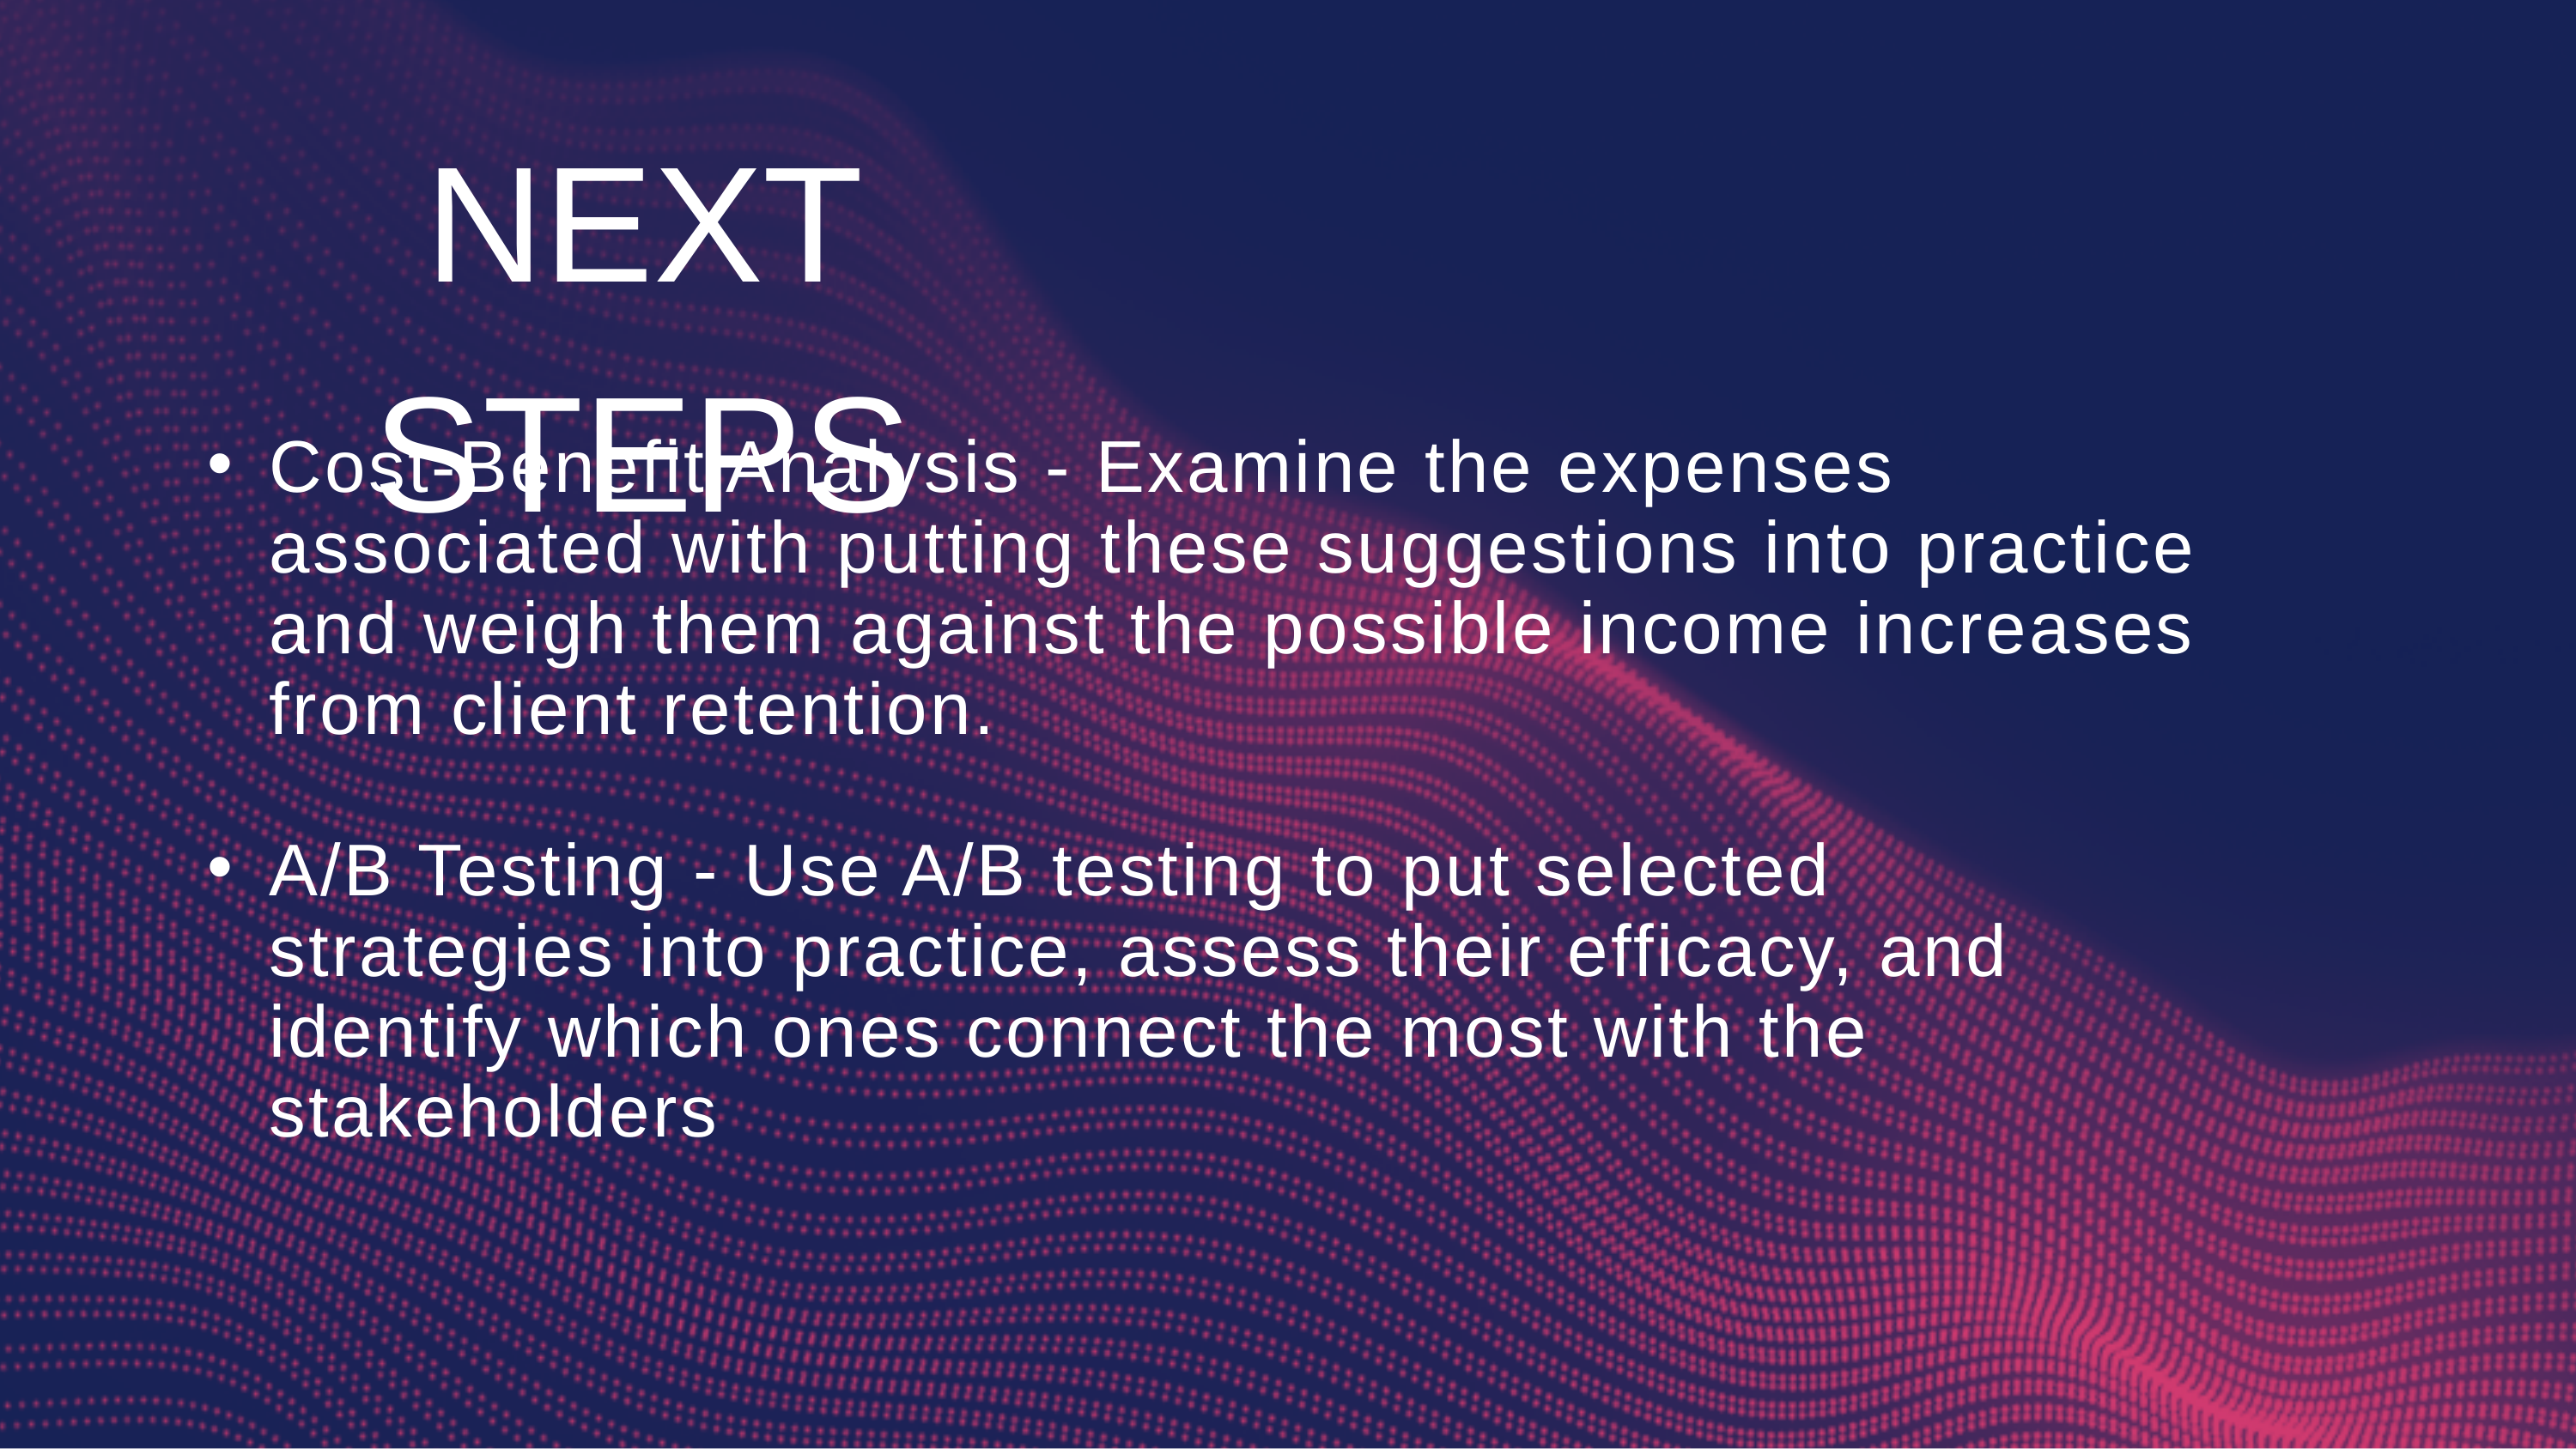

NEXT STEPS
Cost-Benefit Analysis - Examine the expenses associated with putting these suggestions into practice and weigh them against the possible income increases from client retention.

A/B Testing - Use A/B testing to put selected strategies into practice, assess their efficacy, and identify which ones connect the most with the stakeholders